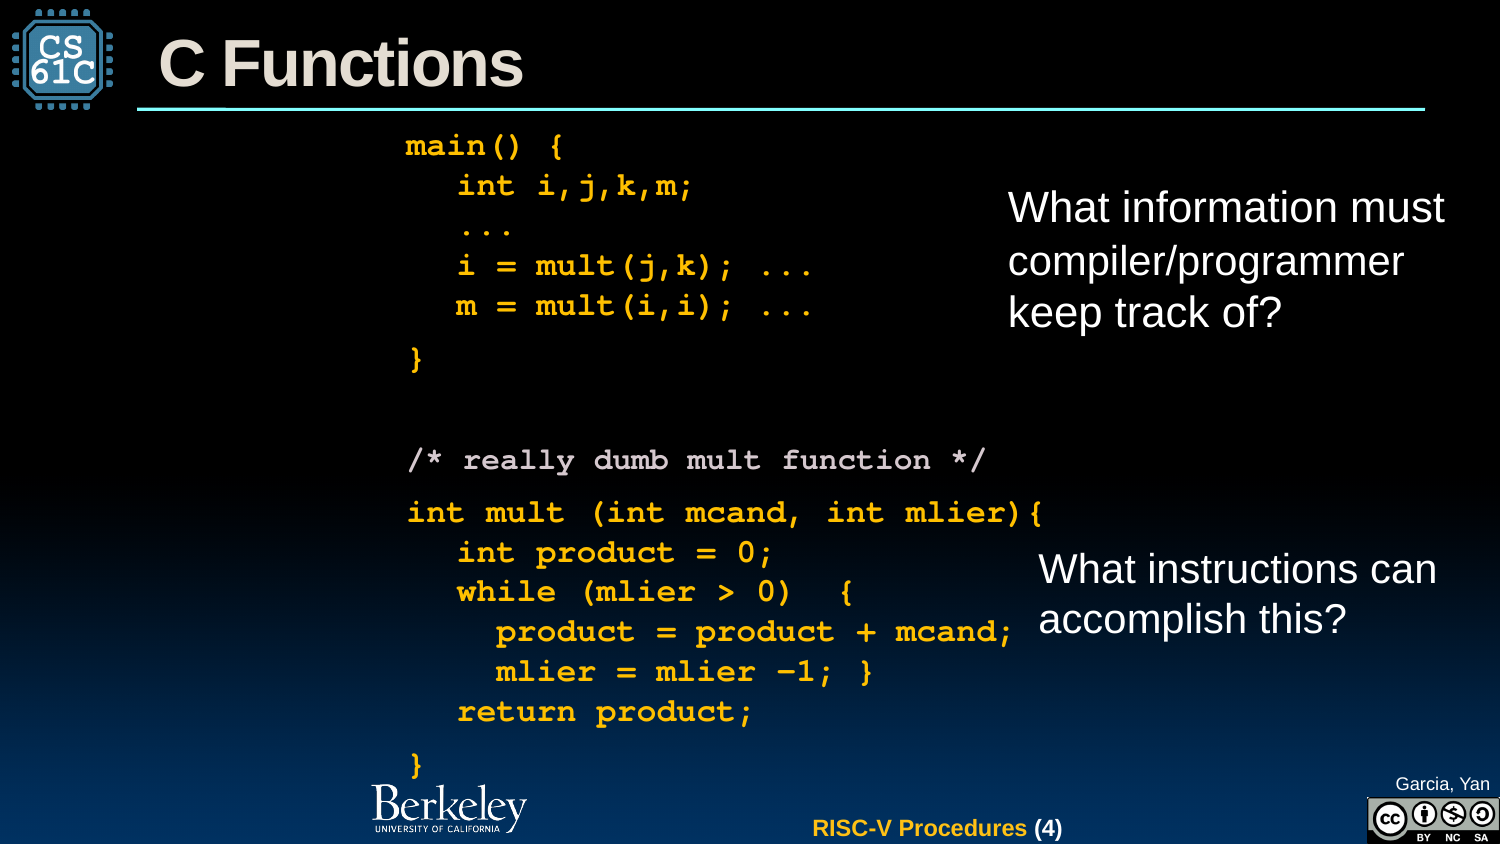

# C Functions
main() {
int i,j,k,m;
...
i = mult(j,k); ...
m = mult(i,i); ...
}

/* really dumb mult function */
int mult (int mcand, int mlier){
int product = 0;
while (mlier > 0)  {
  product = product + mcand;
  mlier = mlier -1; }
return product;
}
What information must
compiler/programmer
keep track of?
What instructions can
accomplish this?